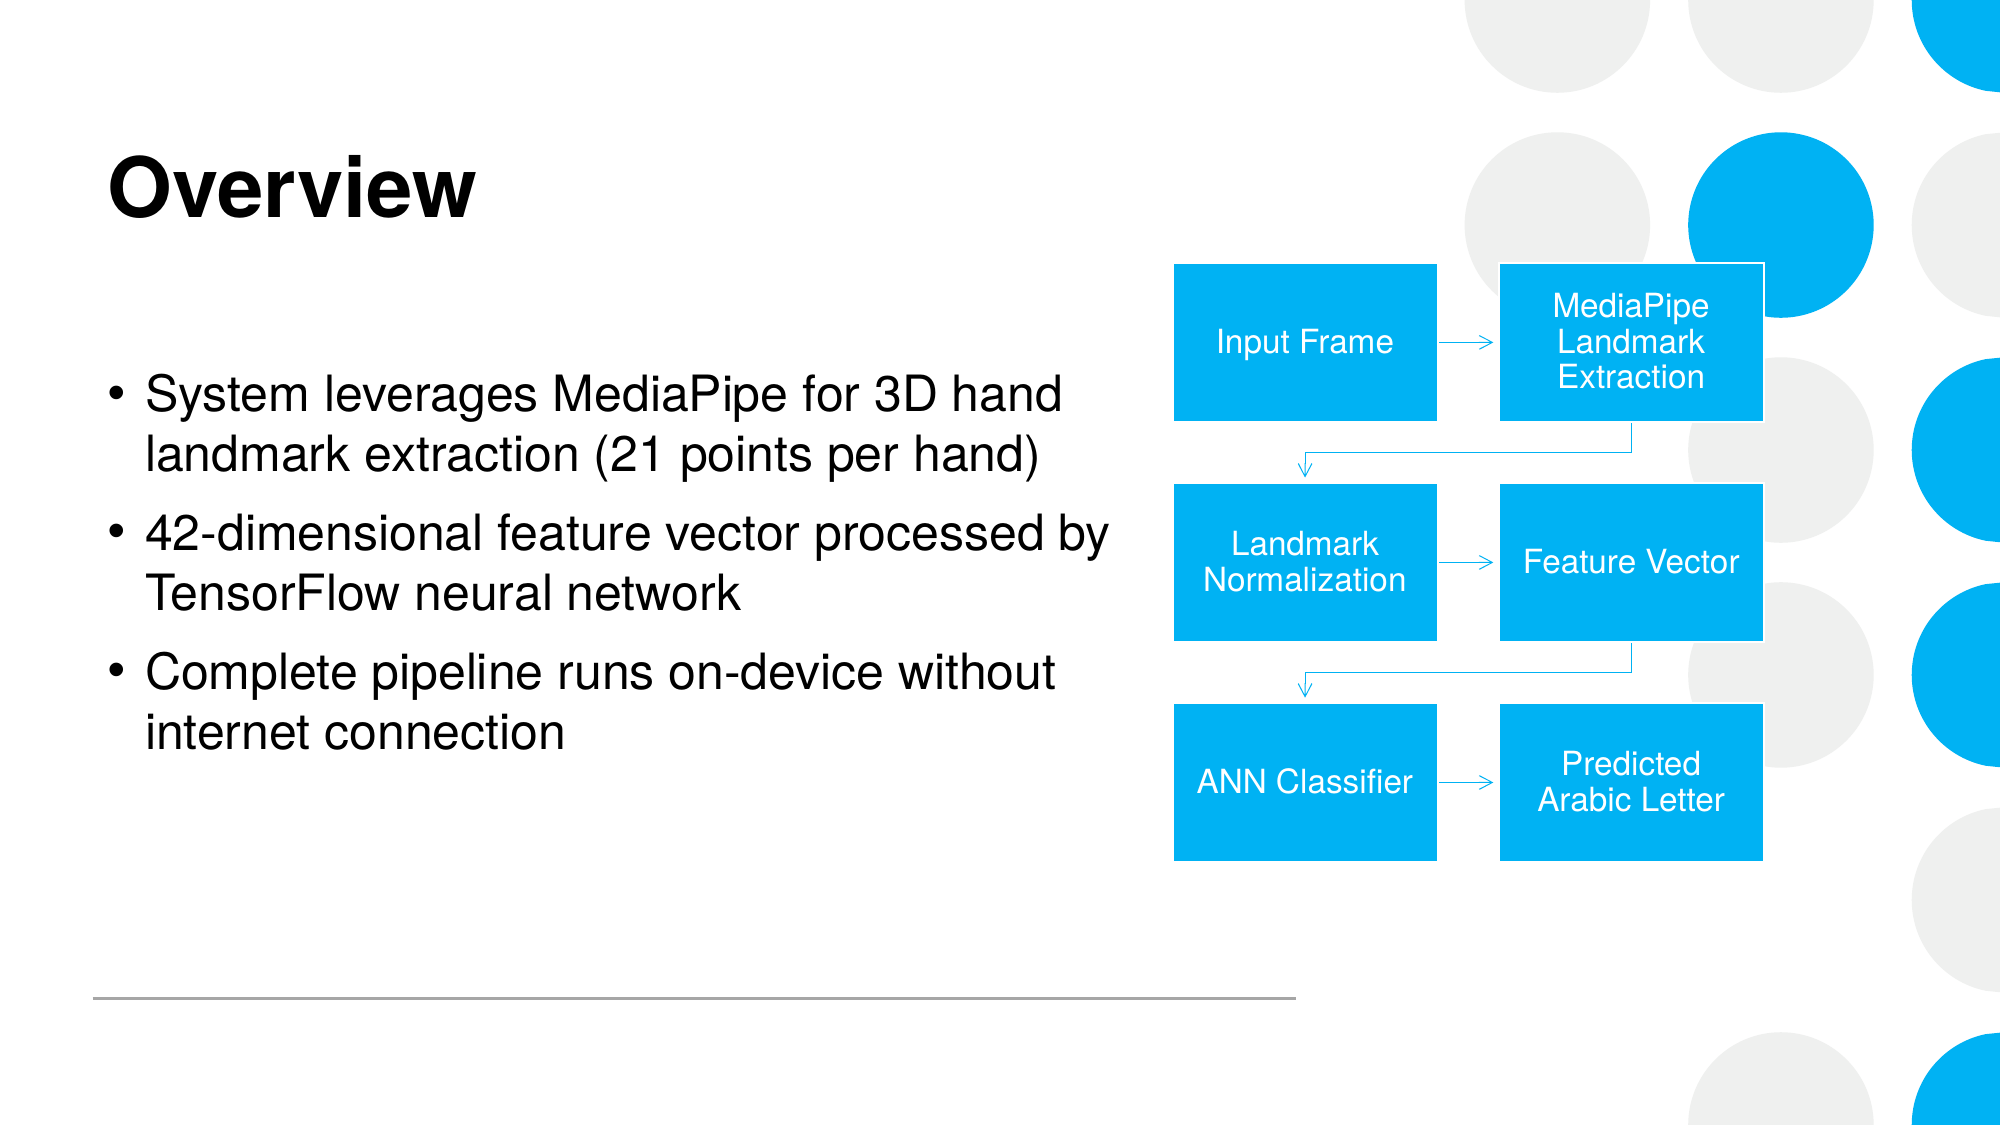

# Overview

Input Frame

MediaPipe Landmark Extraction

Landmark Normalization

Feature Vector

ANN Classifier
Predicted Arabic Letter
System leverages MediaPipe for 3D hand landmark extraction (21 points per hand)
42-dimensional feature vector processed by TensorFlow neural network
Complete pipeline runs on-device without internet connection